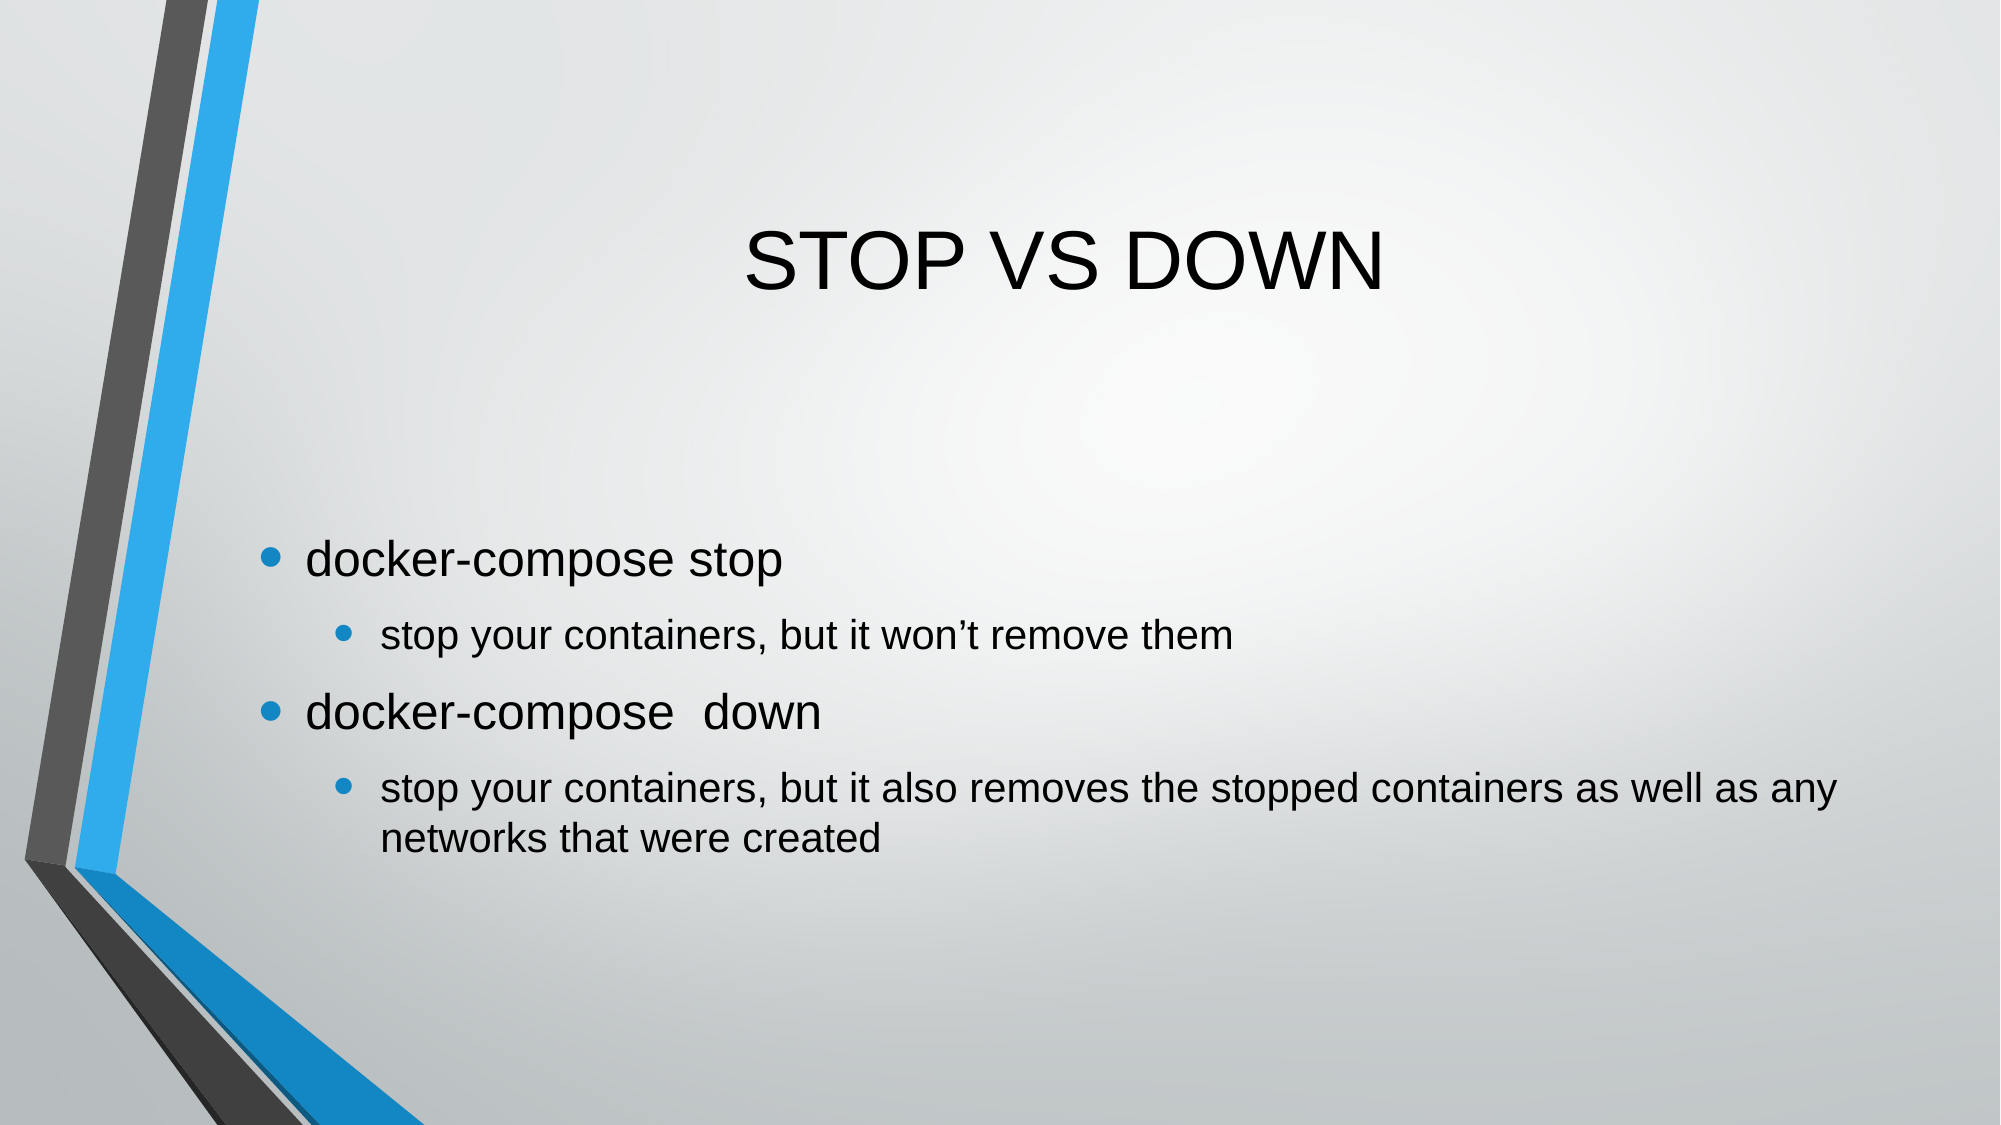

# STOP VS DOWN
docker-compose stop
stop your containers, but it won’t remove them
docker-compose  down
stop your containers, but it also removes the stopped containers as well as any networks that were created